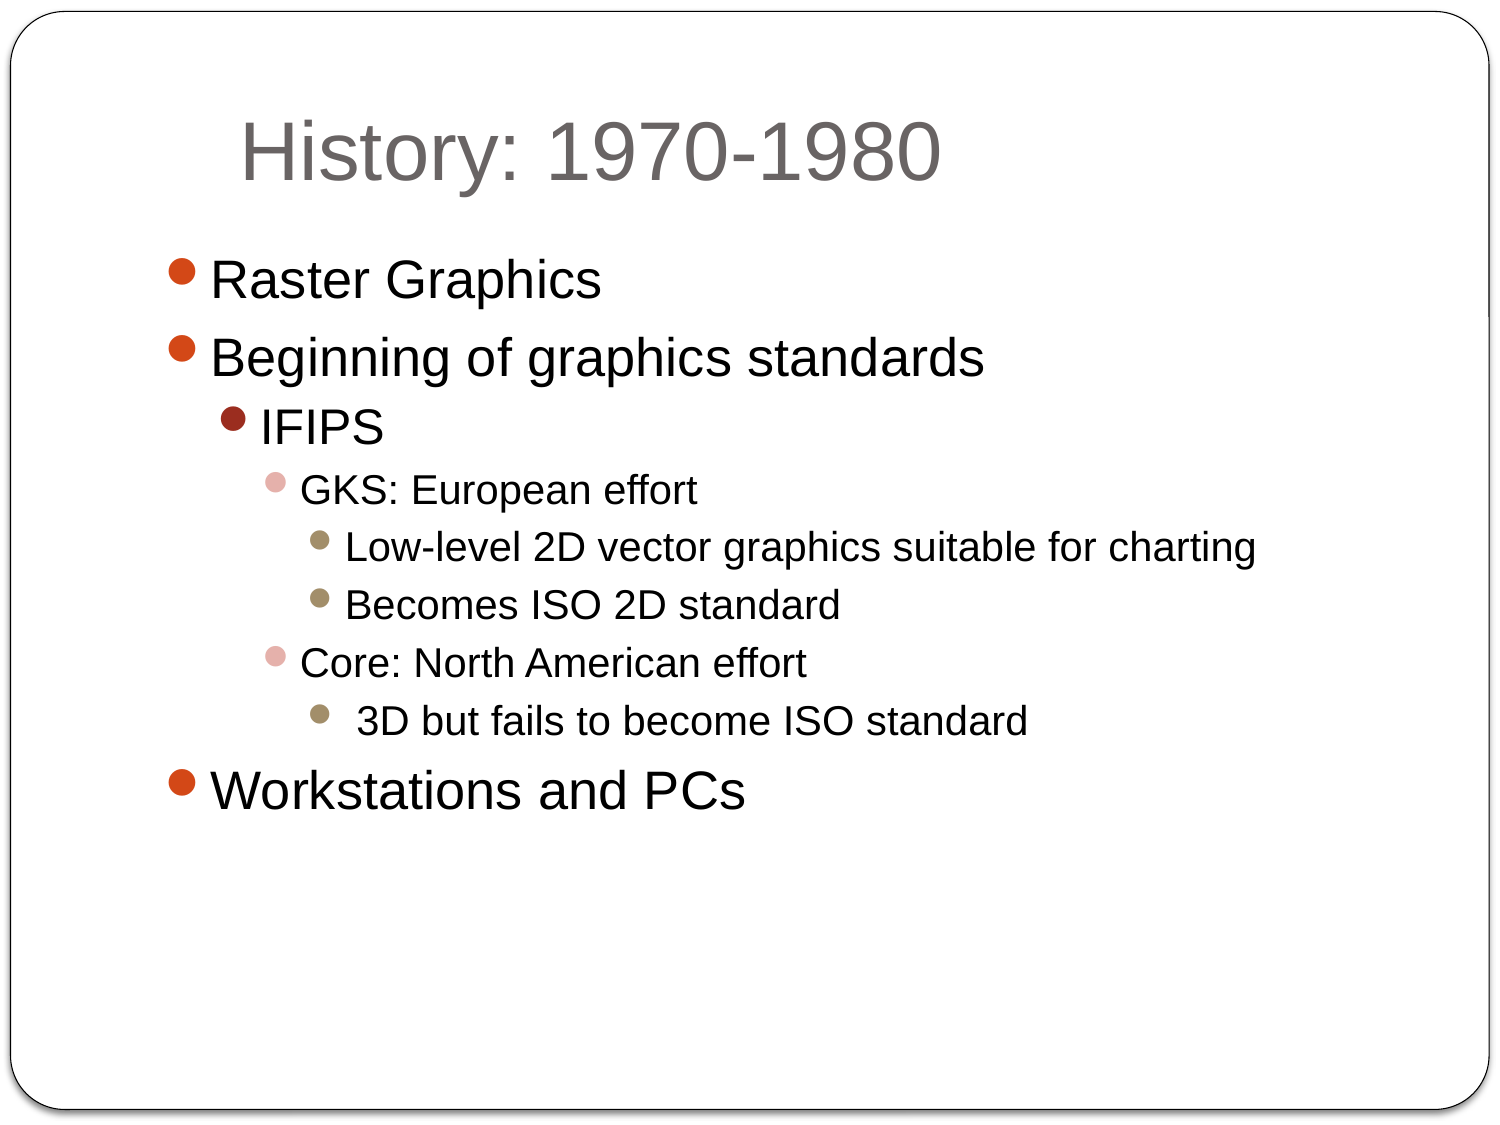

# History: 1970-1980
Raster Graphics
Beginning of graphics standards
IFIPS
GKS: European effort
Low-level 2D vector graphics suitable for charting
Becomes ISO 2D standard
Core: North American effort
 3D but fails to become ISO standard
Workstations and PCs